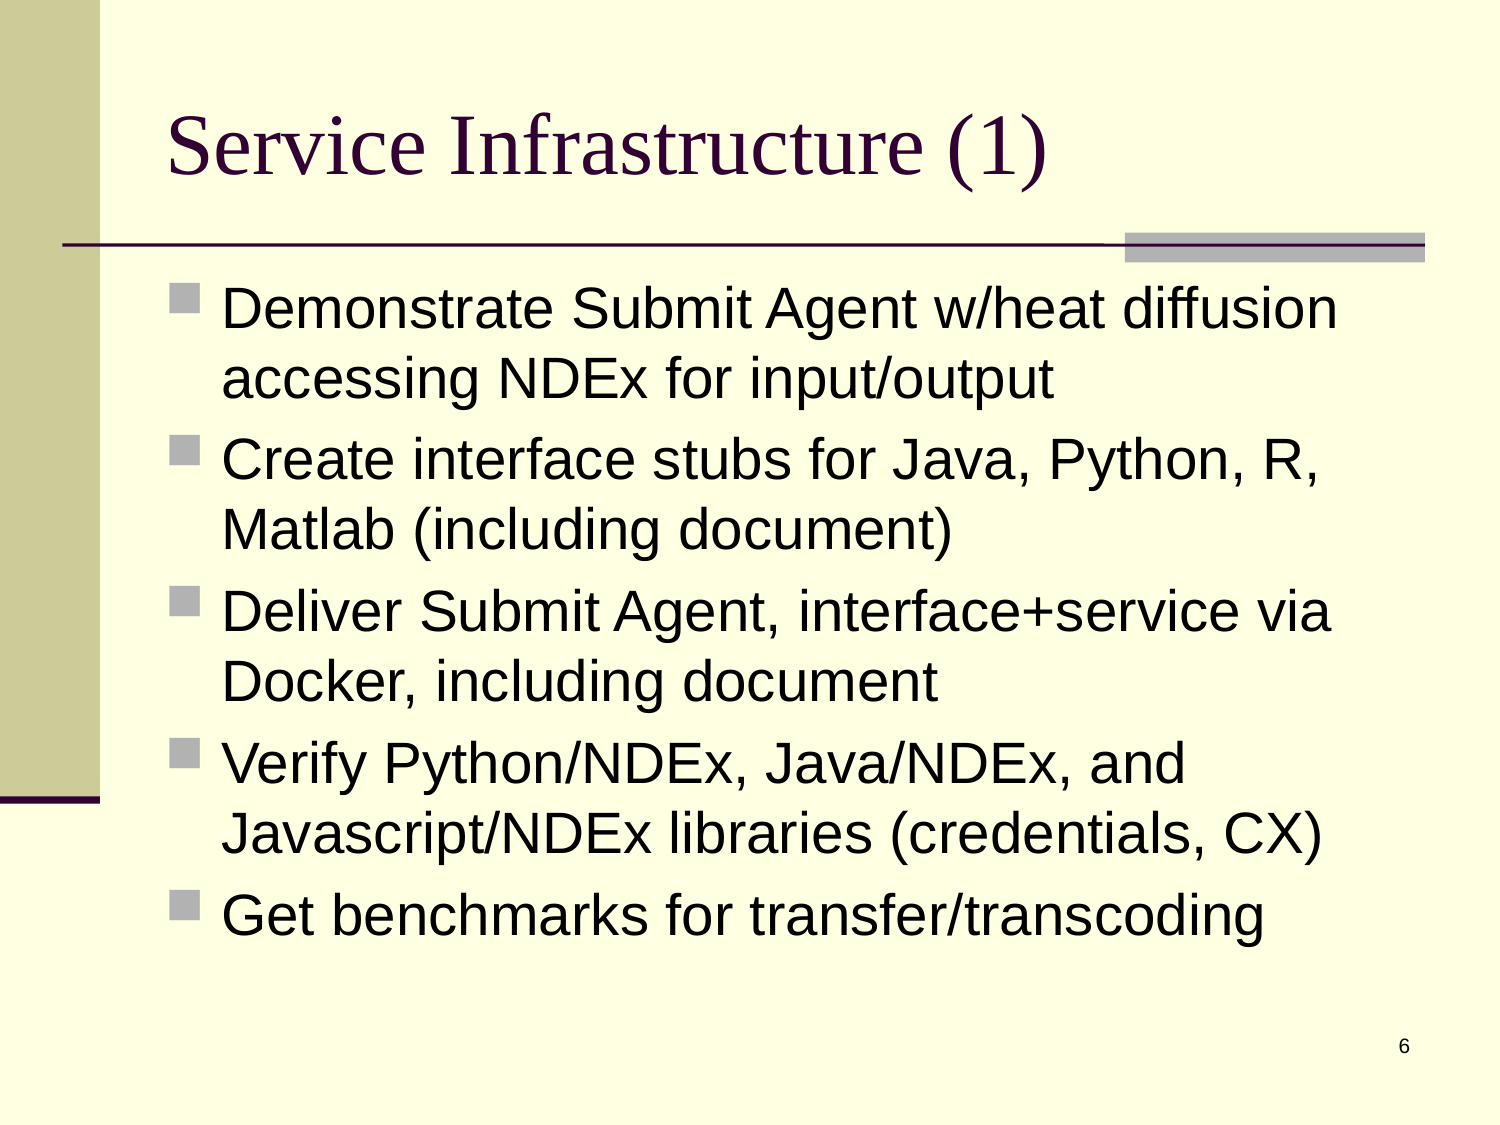

# Service Infrastructure (1)
Demonstrate Submit Agent w/heat diffusion accessing NDEx for input/output
Create interface stubs for Java, Python, R, Matlab (including document)
Deliver Submit Agent, interface+service via Docker, including document
Verify Python/NDEx, Java/NDEx, and Javascript/NDEx libraries (credentials, CX)
Get benchmarks for transfer/transcoding

6